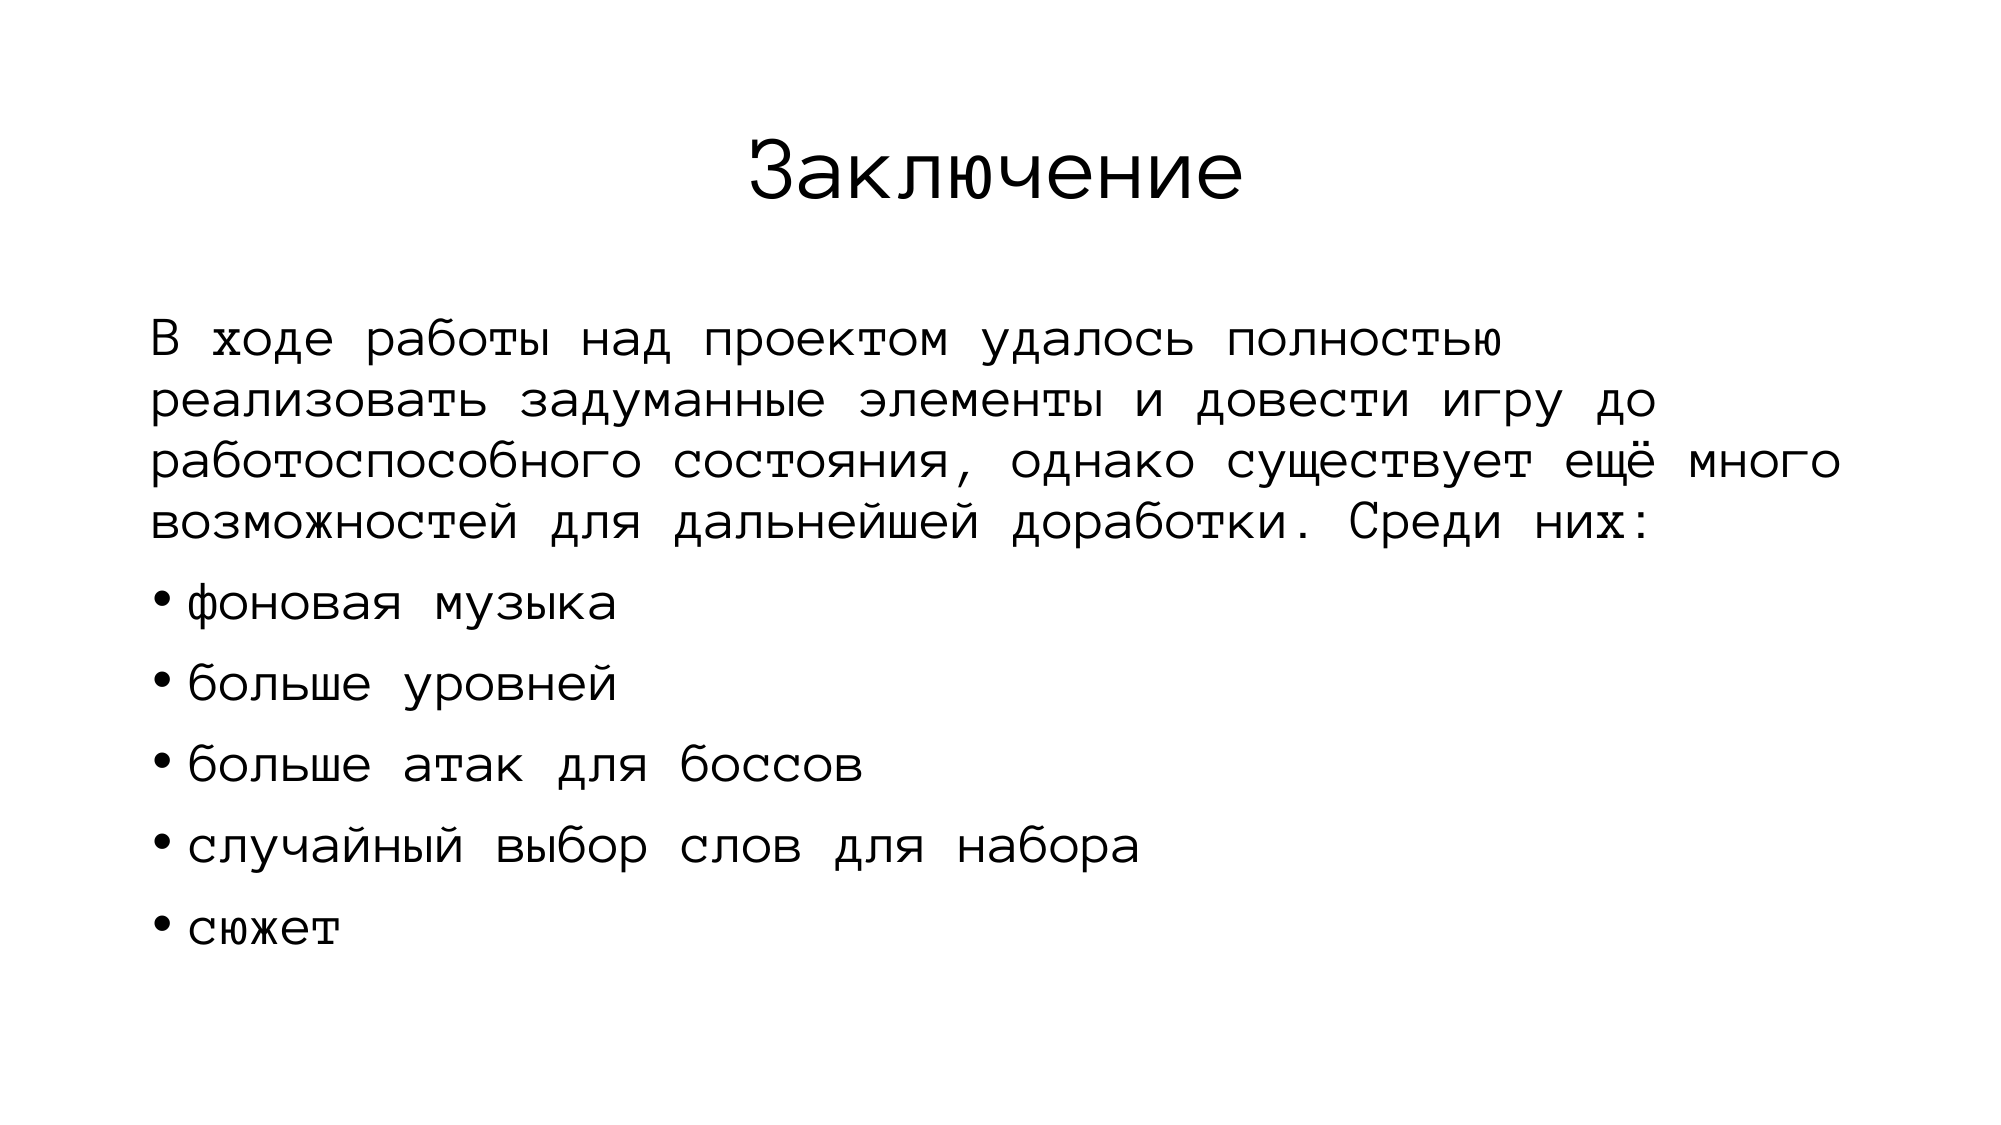

# Заключение
В ходе работы над проектом удалось полностью реализовать задуманные элементы и довести игру до работоспособного состояния, однако существует ещё много возможностей для дальнейшей доработки. Среди них:
фоновая музыка
больше уровней
больше атак для боссов
случайный выбор слов для набора
сюжет